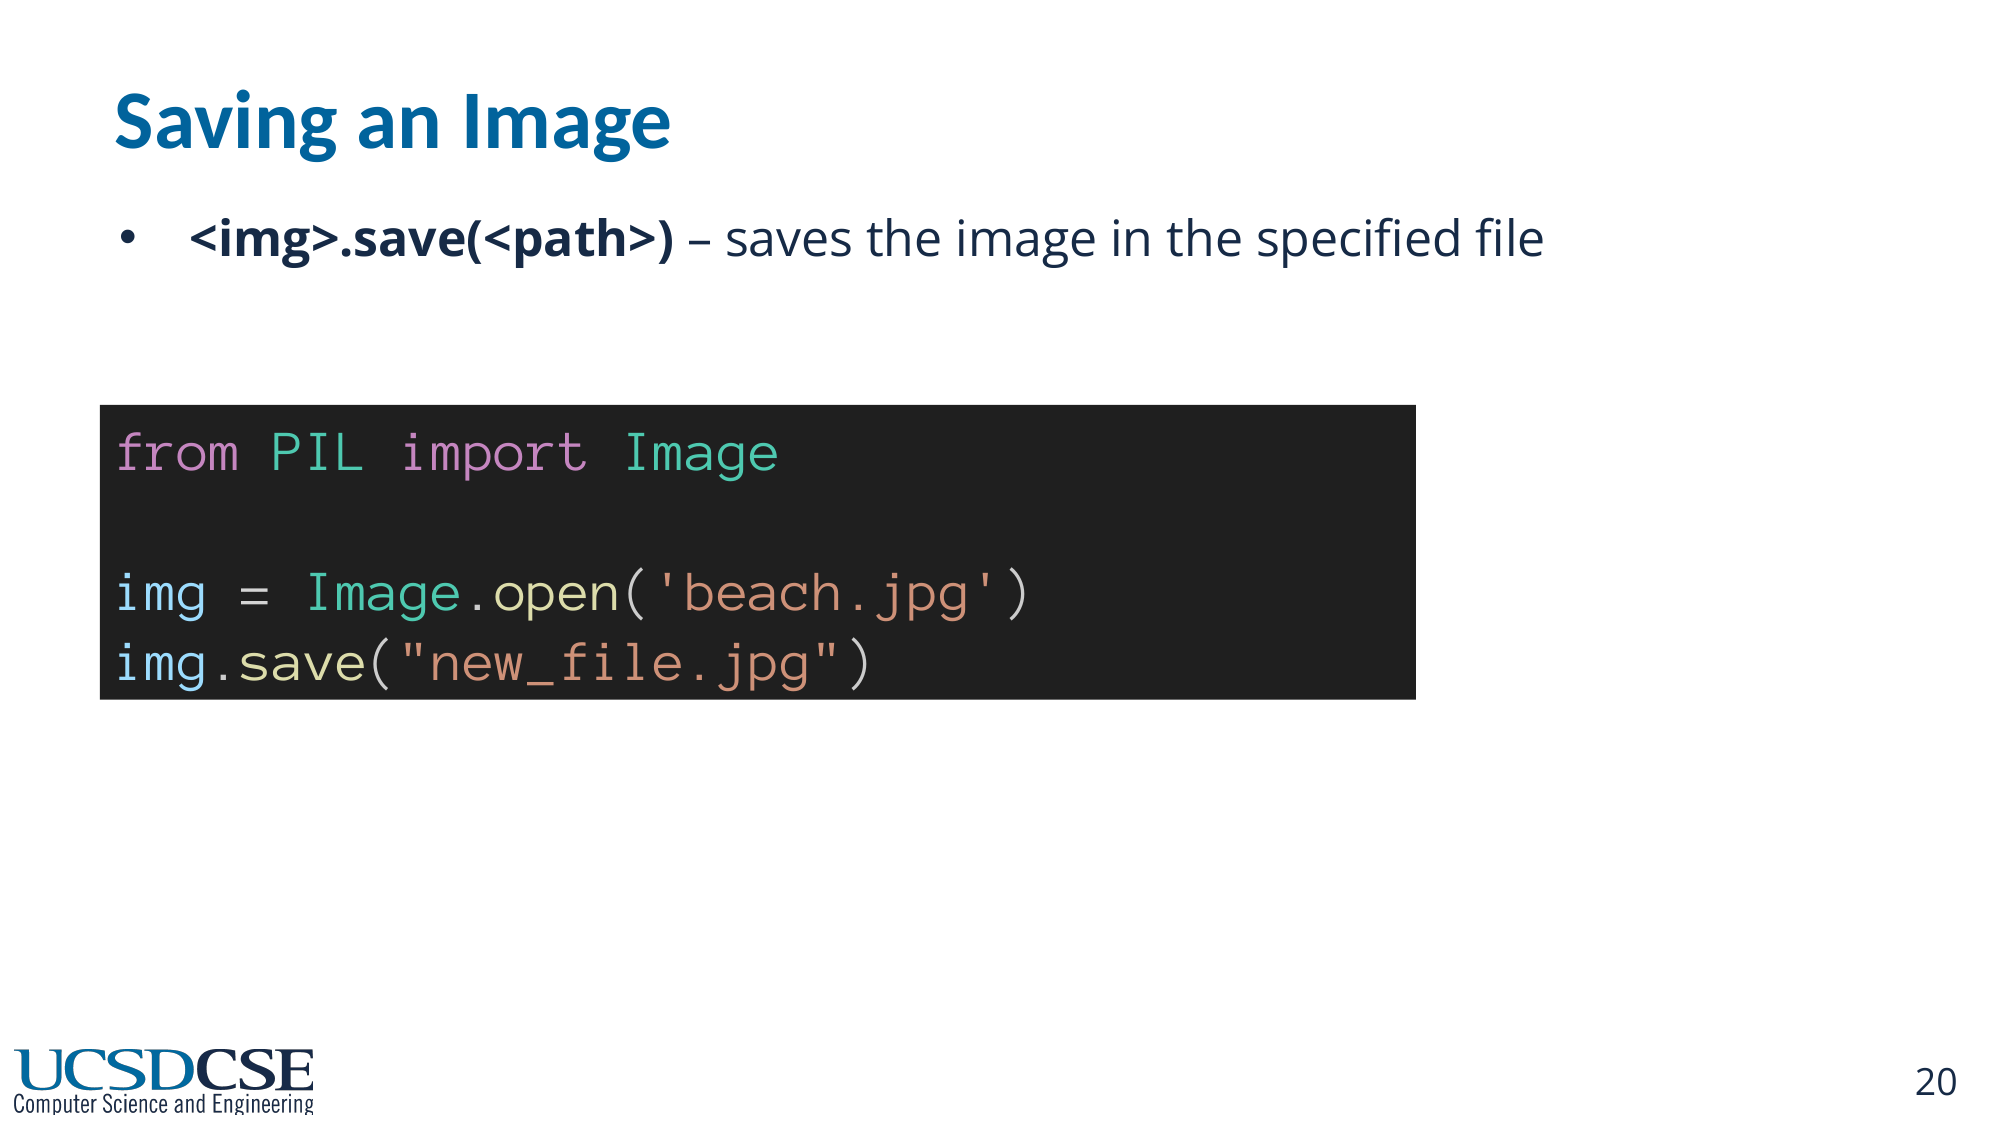

# Saving an Image
<img>.save(<path>) – saves the image in the specified file
from PIL import Image
img = Image.open('beach.jpg')
img.save("new_file.jpg")